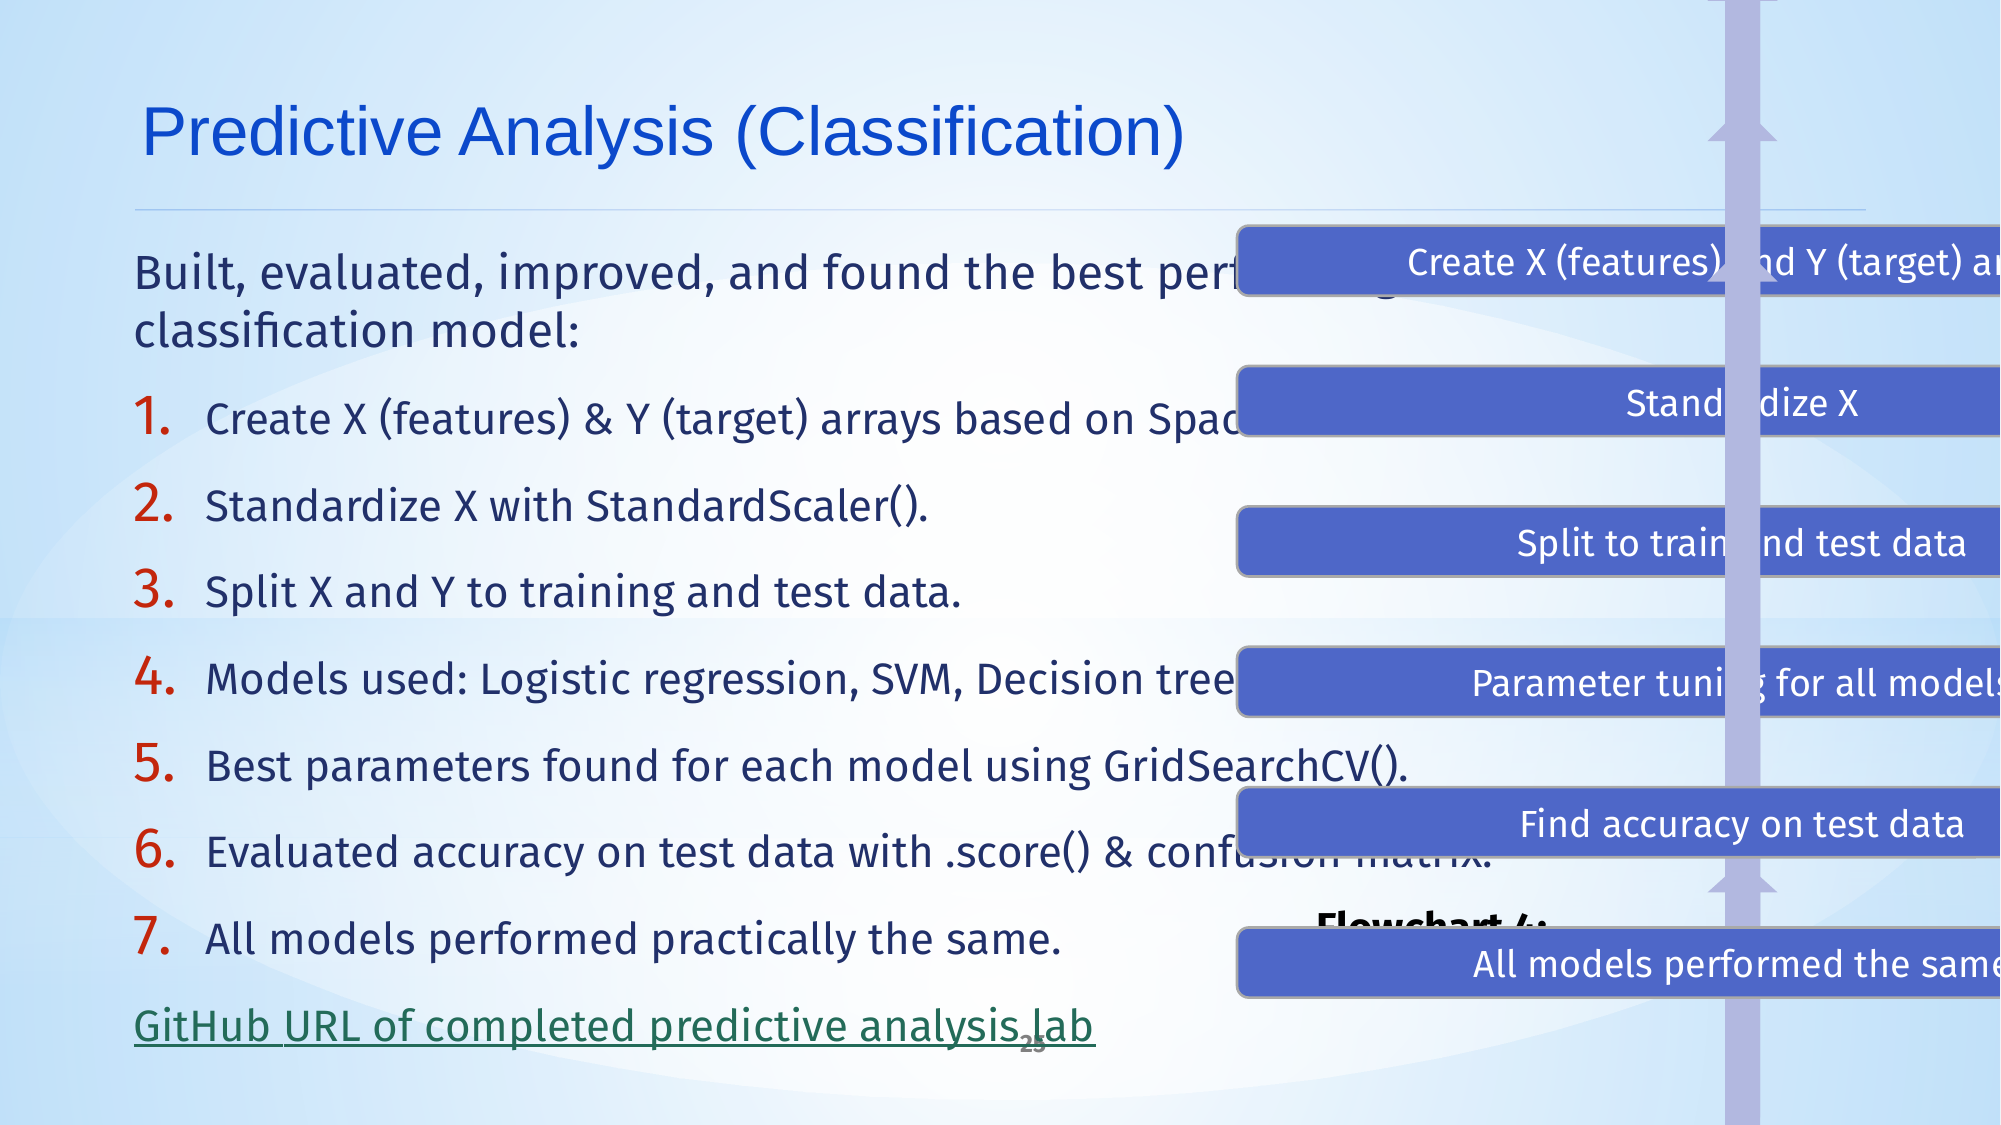

Predictive Analysis (Classification)
Standardize X
Split to train and test data
Parameter tuning for all models
Find accuracy on test data
All models performed the same
Built, evaluated, improved, and found the best performing
classification model:
Create X (features) & Y (target) arrays based on Spacex dataset.
Standardize X with StandardScaler().
Split X and Y to training and test data.
Models used: Logistic regression, SVM, Decision tree, and KNN.
Best parameters found for each model using GridSearchCV().
Evaluated accuracy on test data with .score() & confusion matrix.
All models performed practically the same.
GitHub URL of completed predictive analysis lab
Flowchart 4:
Prediction
25